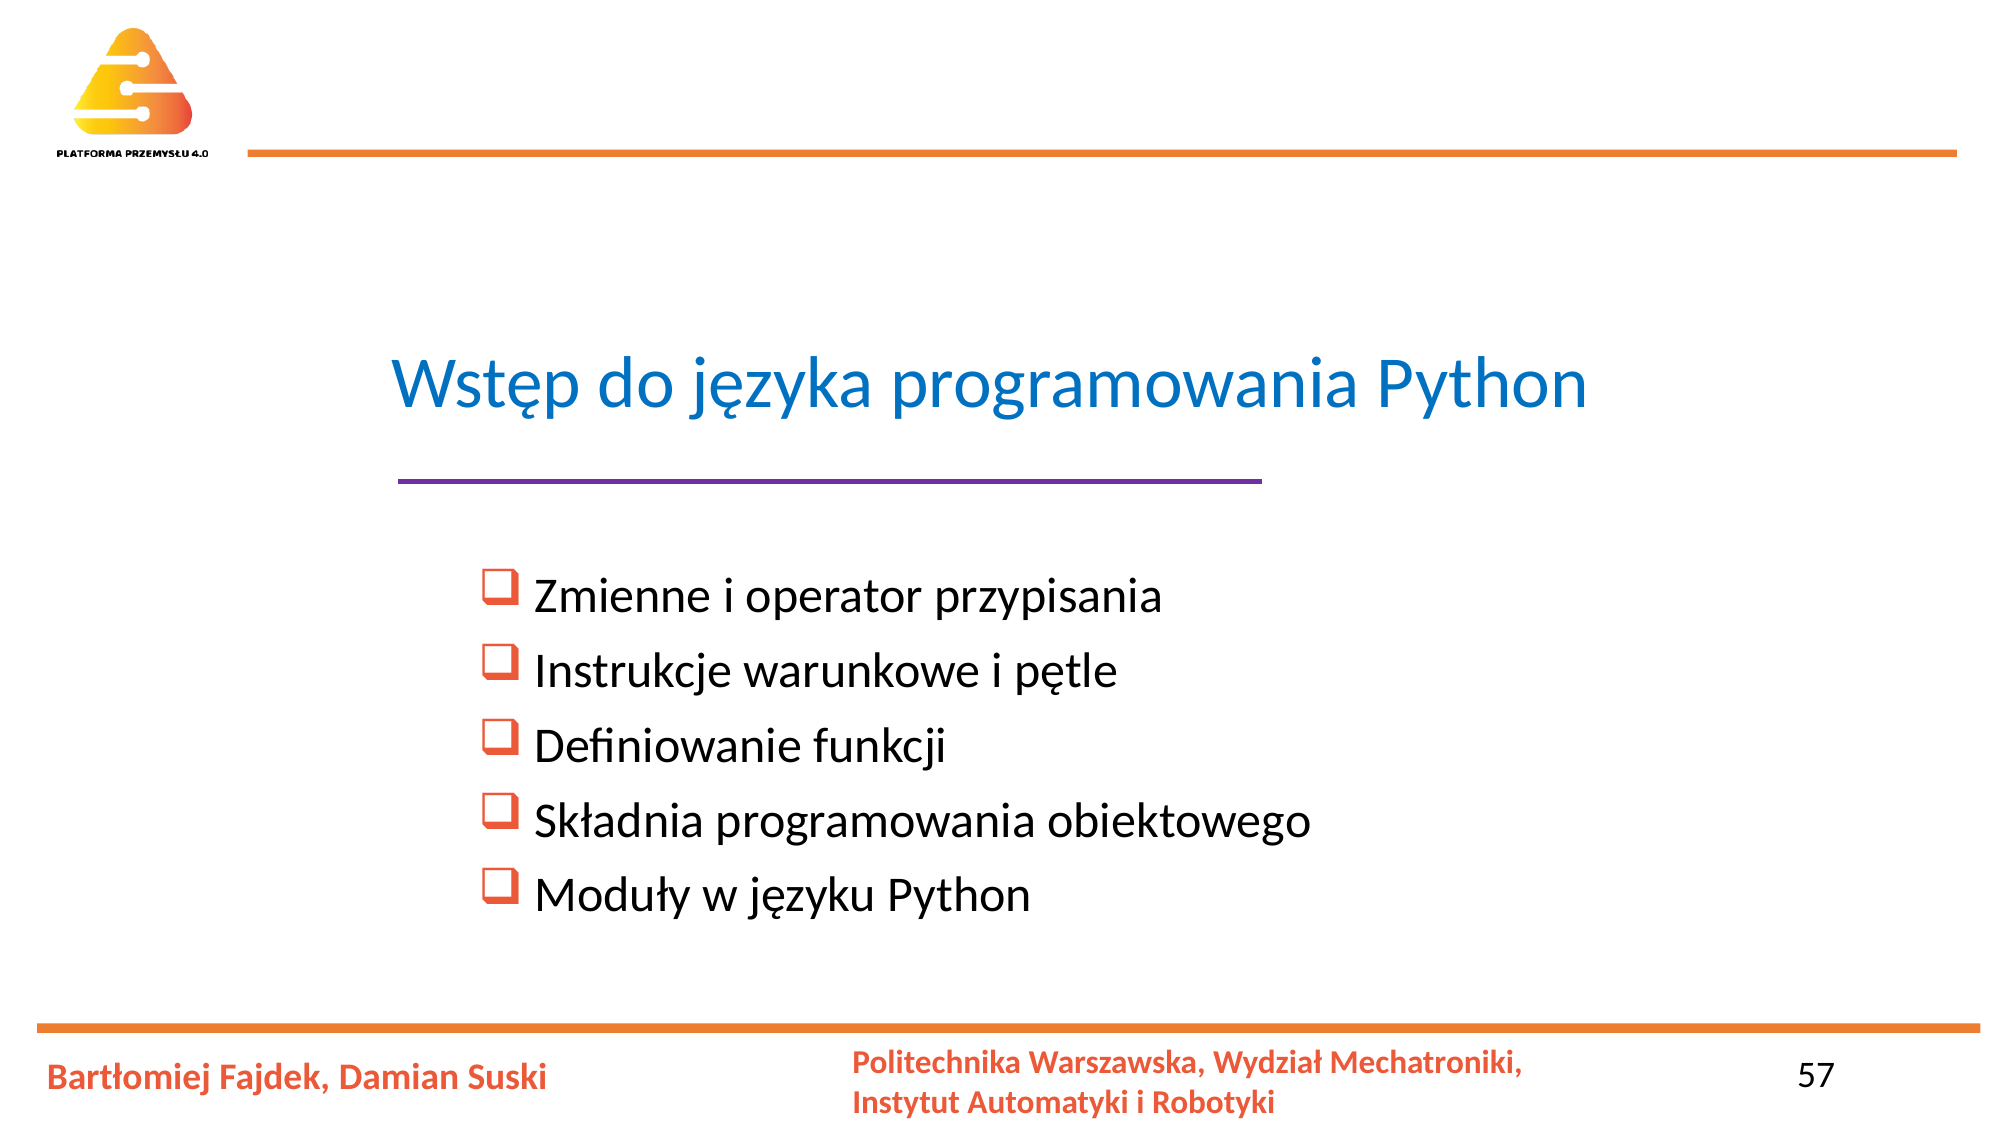

# Wstęp do języka programowania Python
 Zmienne i operator przypisania
 Instrukcje warunkowe i pętle
 Definiowanie funkcji
 Składnia programowania obiektowego
 Moduły w języku Python

57